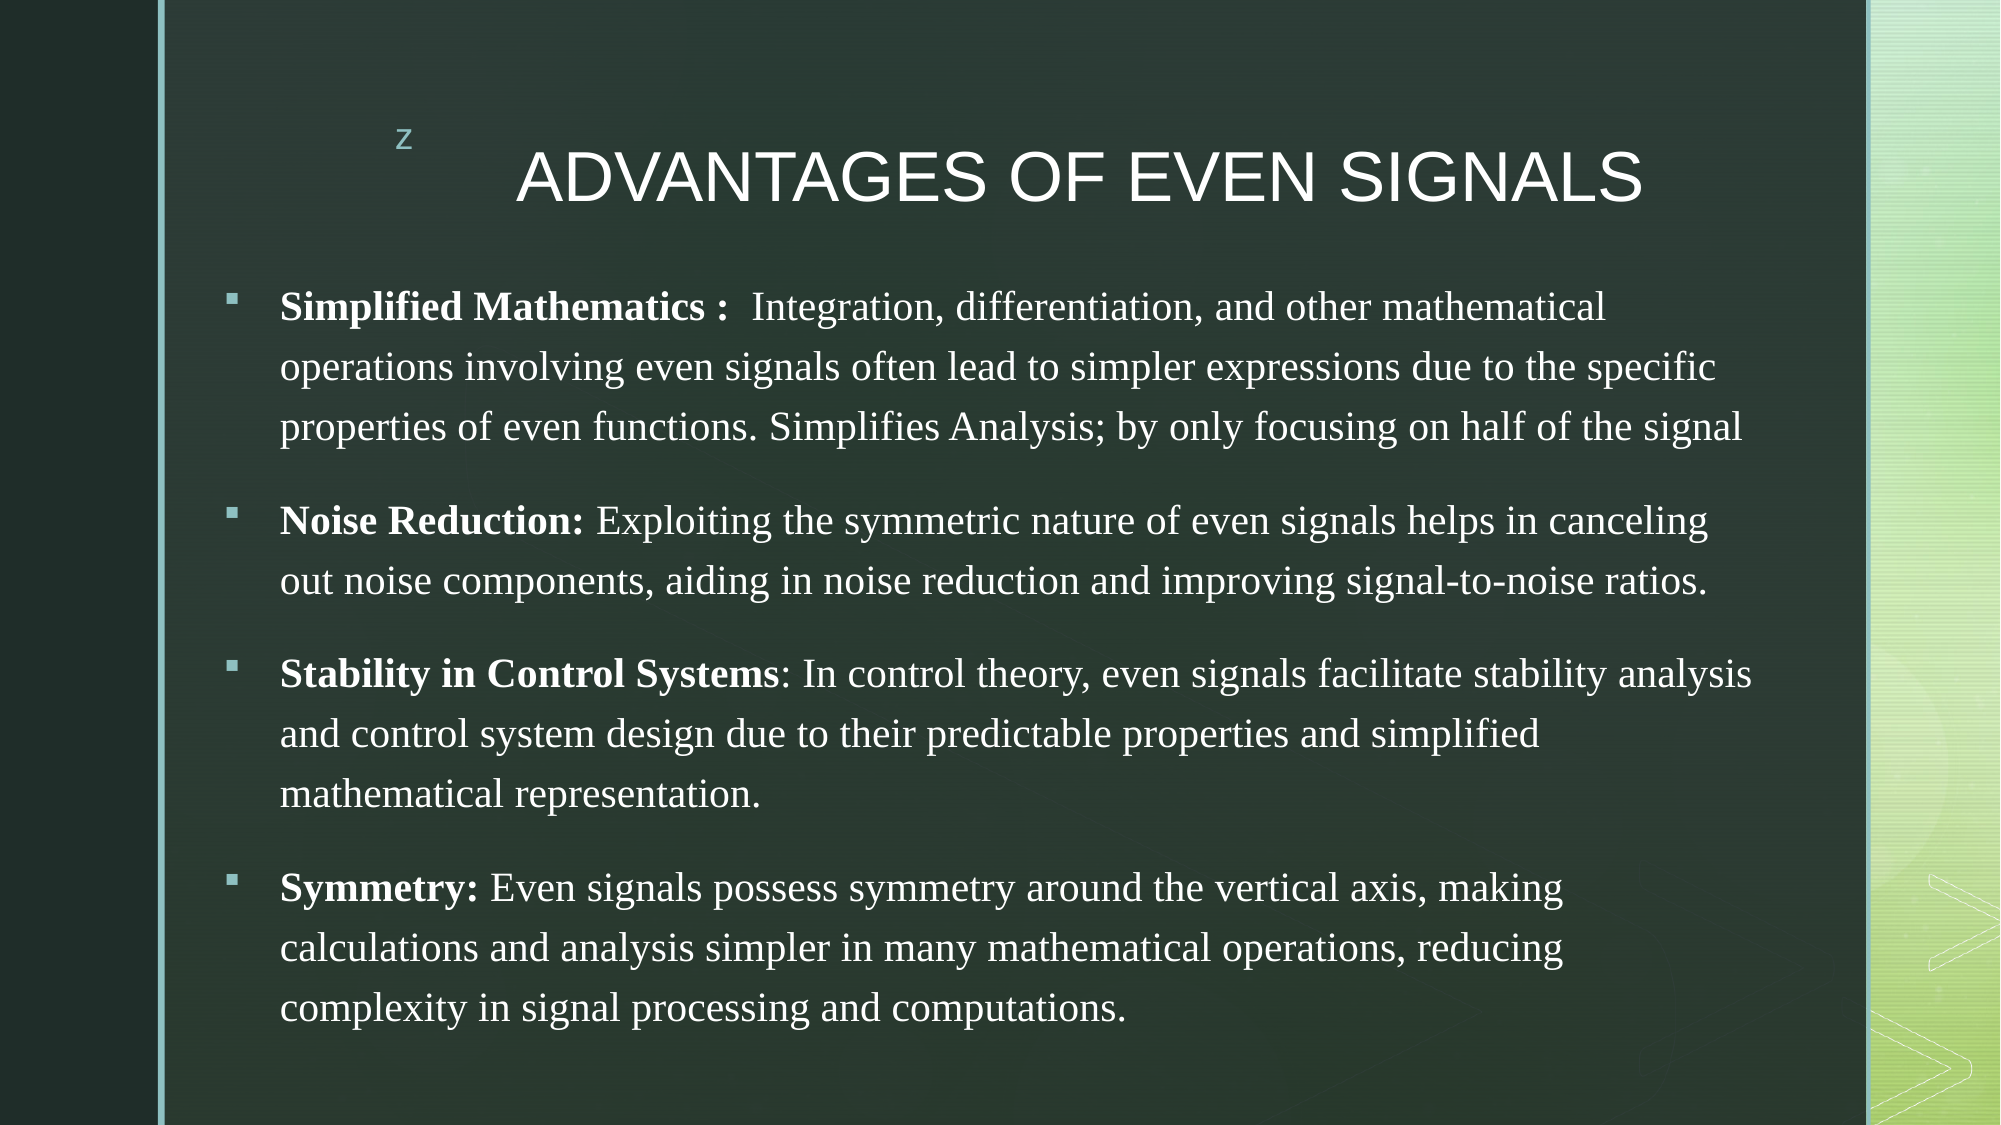

# ADVANTAGES OF EVEN SIGNALS
Simplified Mathematics :  Integration, differentiation, and other mathematical operations involving even signals often lead to simpler expressions due to the specific properties of even functions. Simplifies Analysis; by only focusing on half of the signal
Noise Reduction: Exploiting the symmetric nature of even signals helps in canceling out noise components, aiding in noise reduction and improving signal-to-noise ratios.
Stability in Control Systems: In control theory, even signals facilitate stability analysis and control system design due to their predictable properties and simplified mathematical representation.
Symmetry: Even signals possess symmetry around the vertical axis, making calculations and analysis simpler in many mathematical operations, reducing complexity in signal processing and computations.